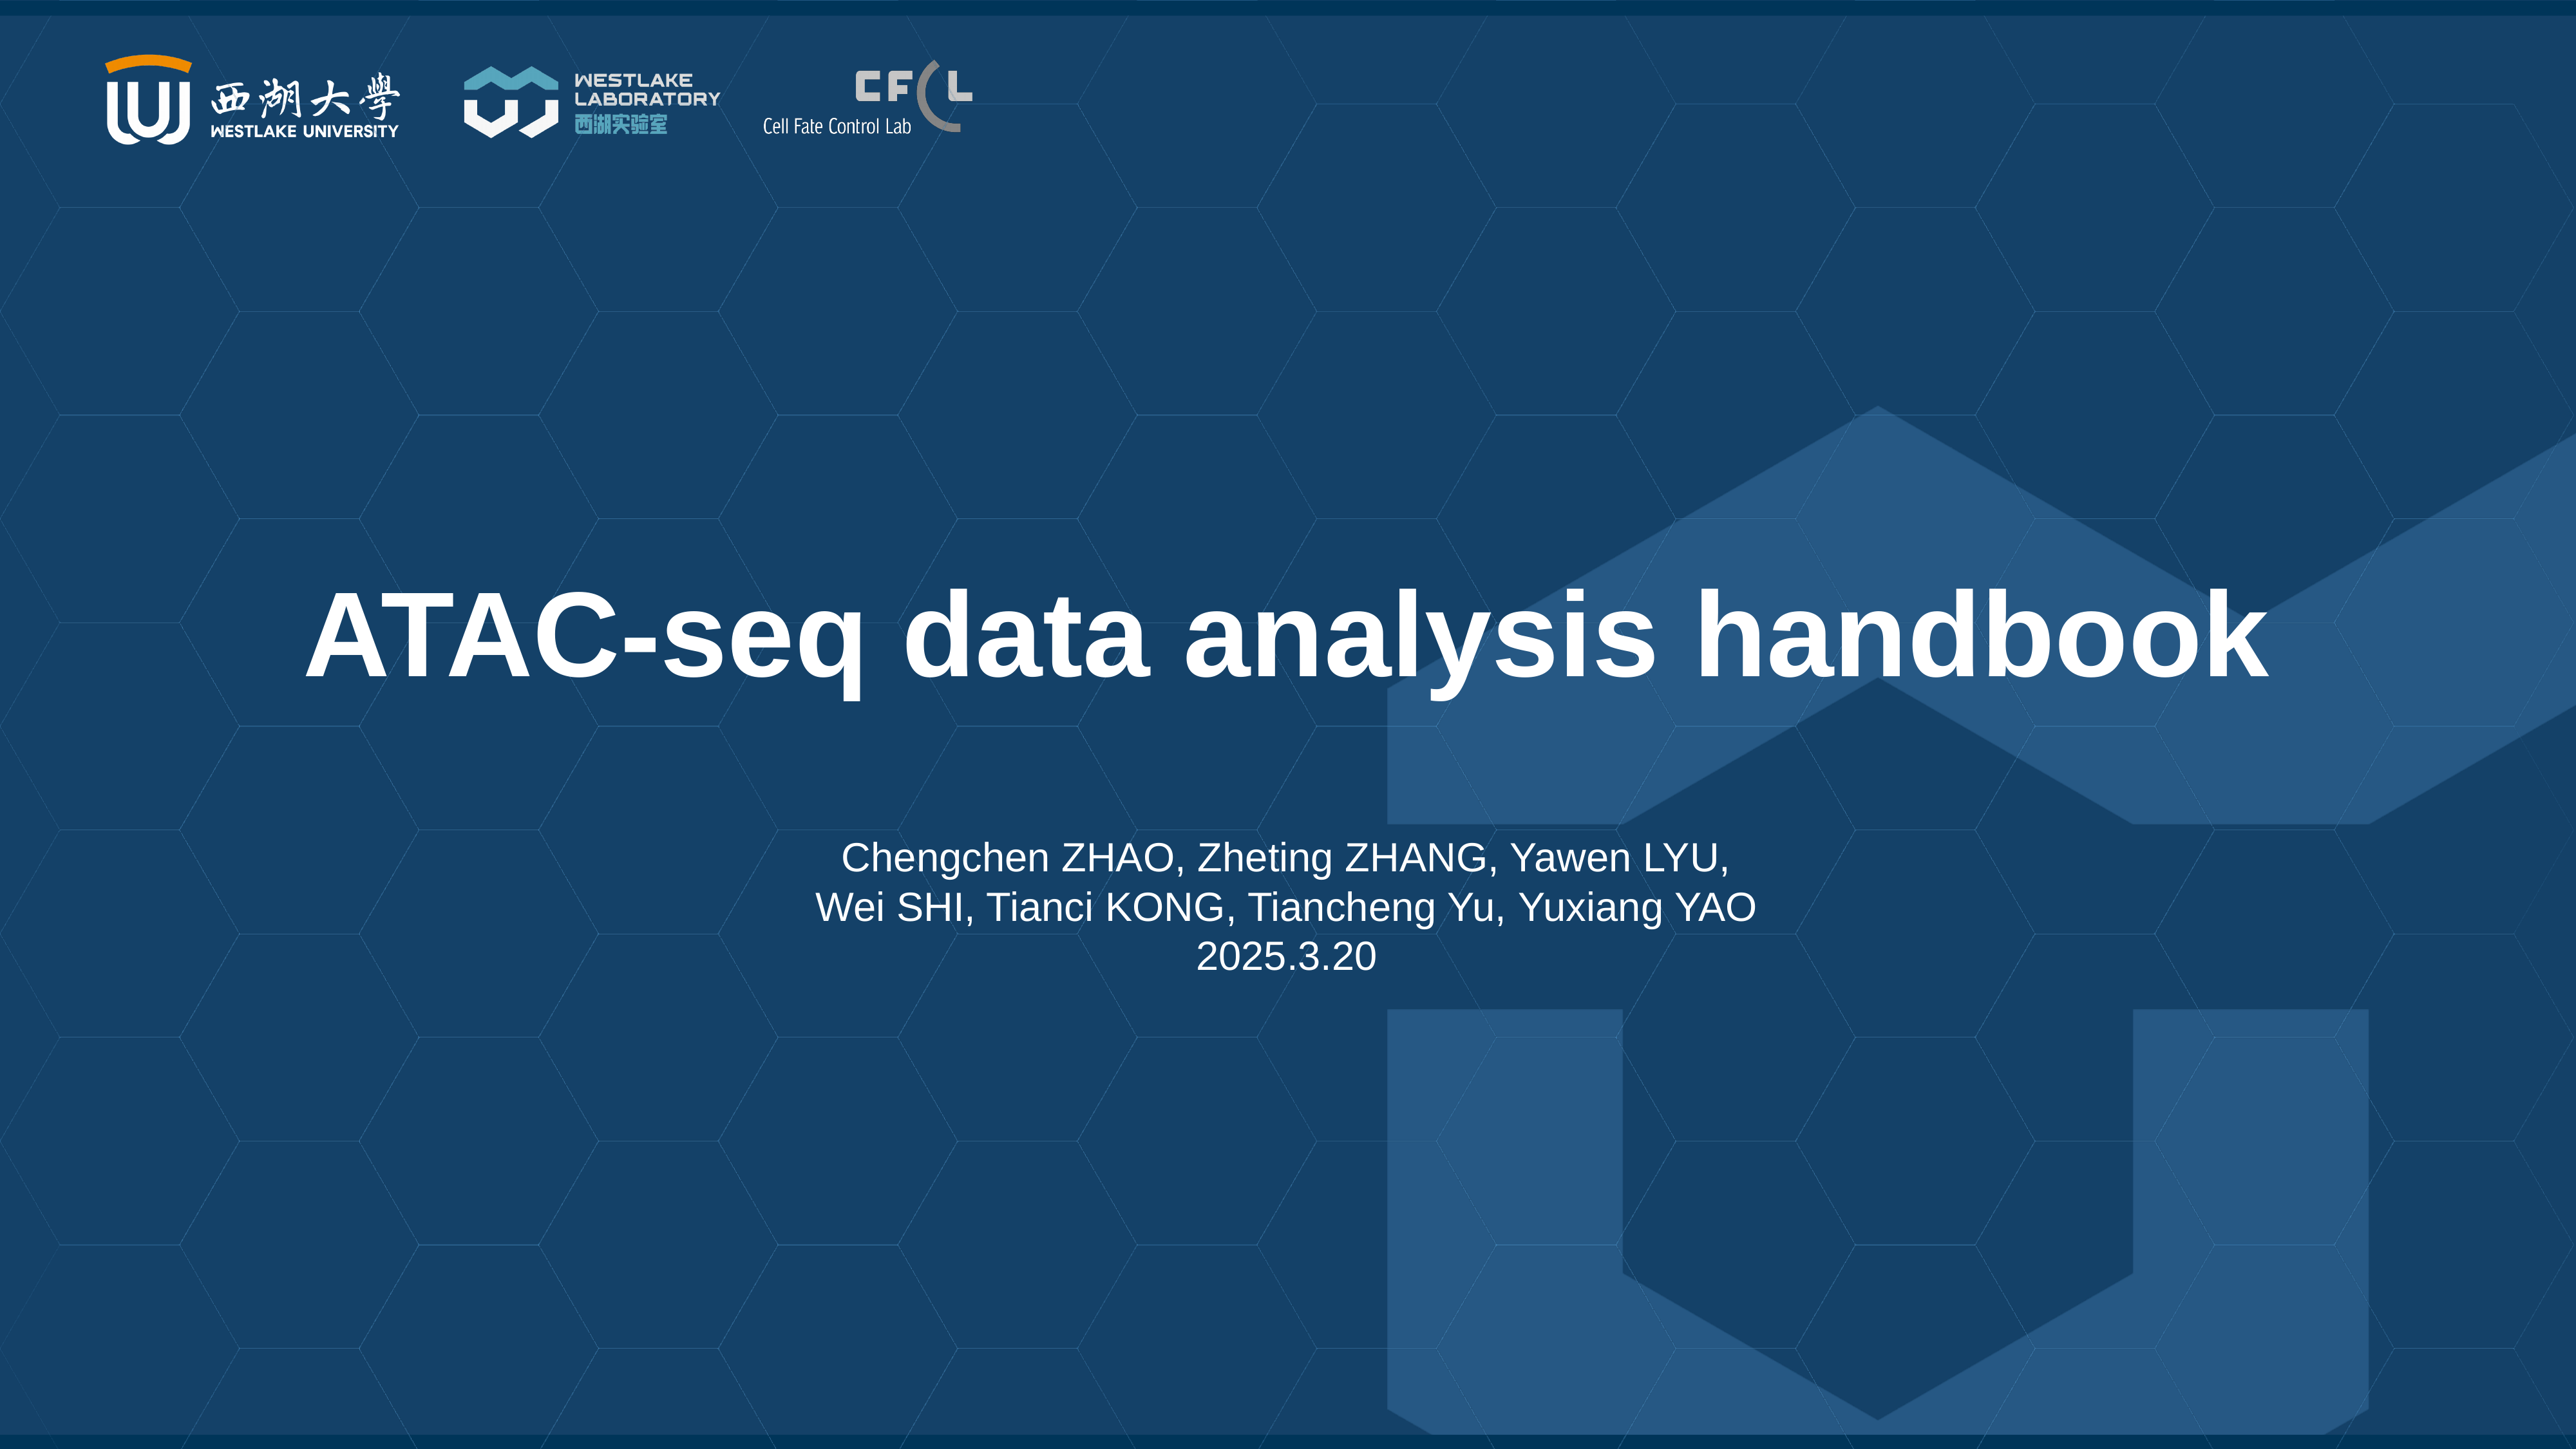

# ATAC-seq data analysis handbook
Chengchen ZHAO, Zheting ZHANG, Yawen LYU, Wei SHI, Tianci KONG, Tiancheng Yu, Yuxiang YAO
2025.3.20